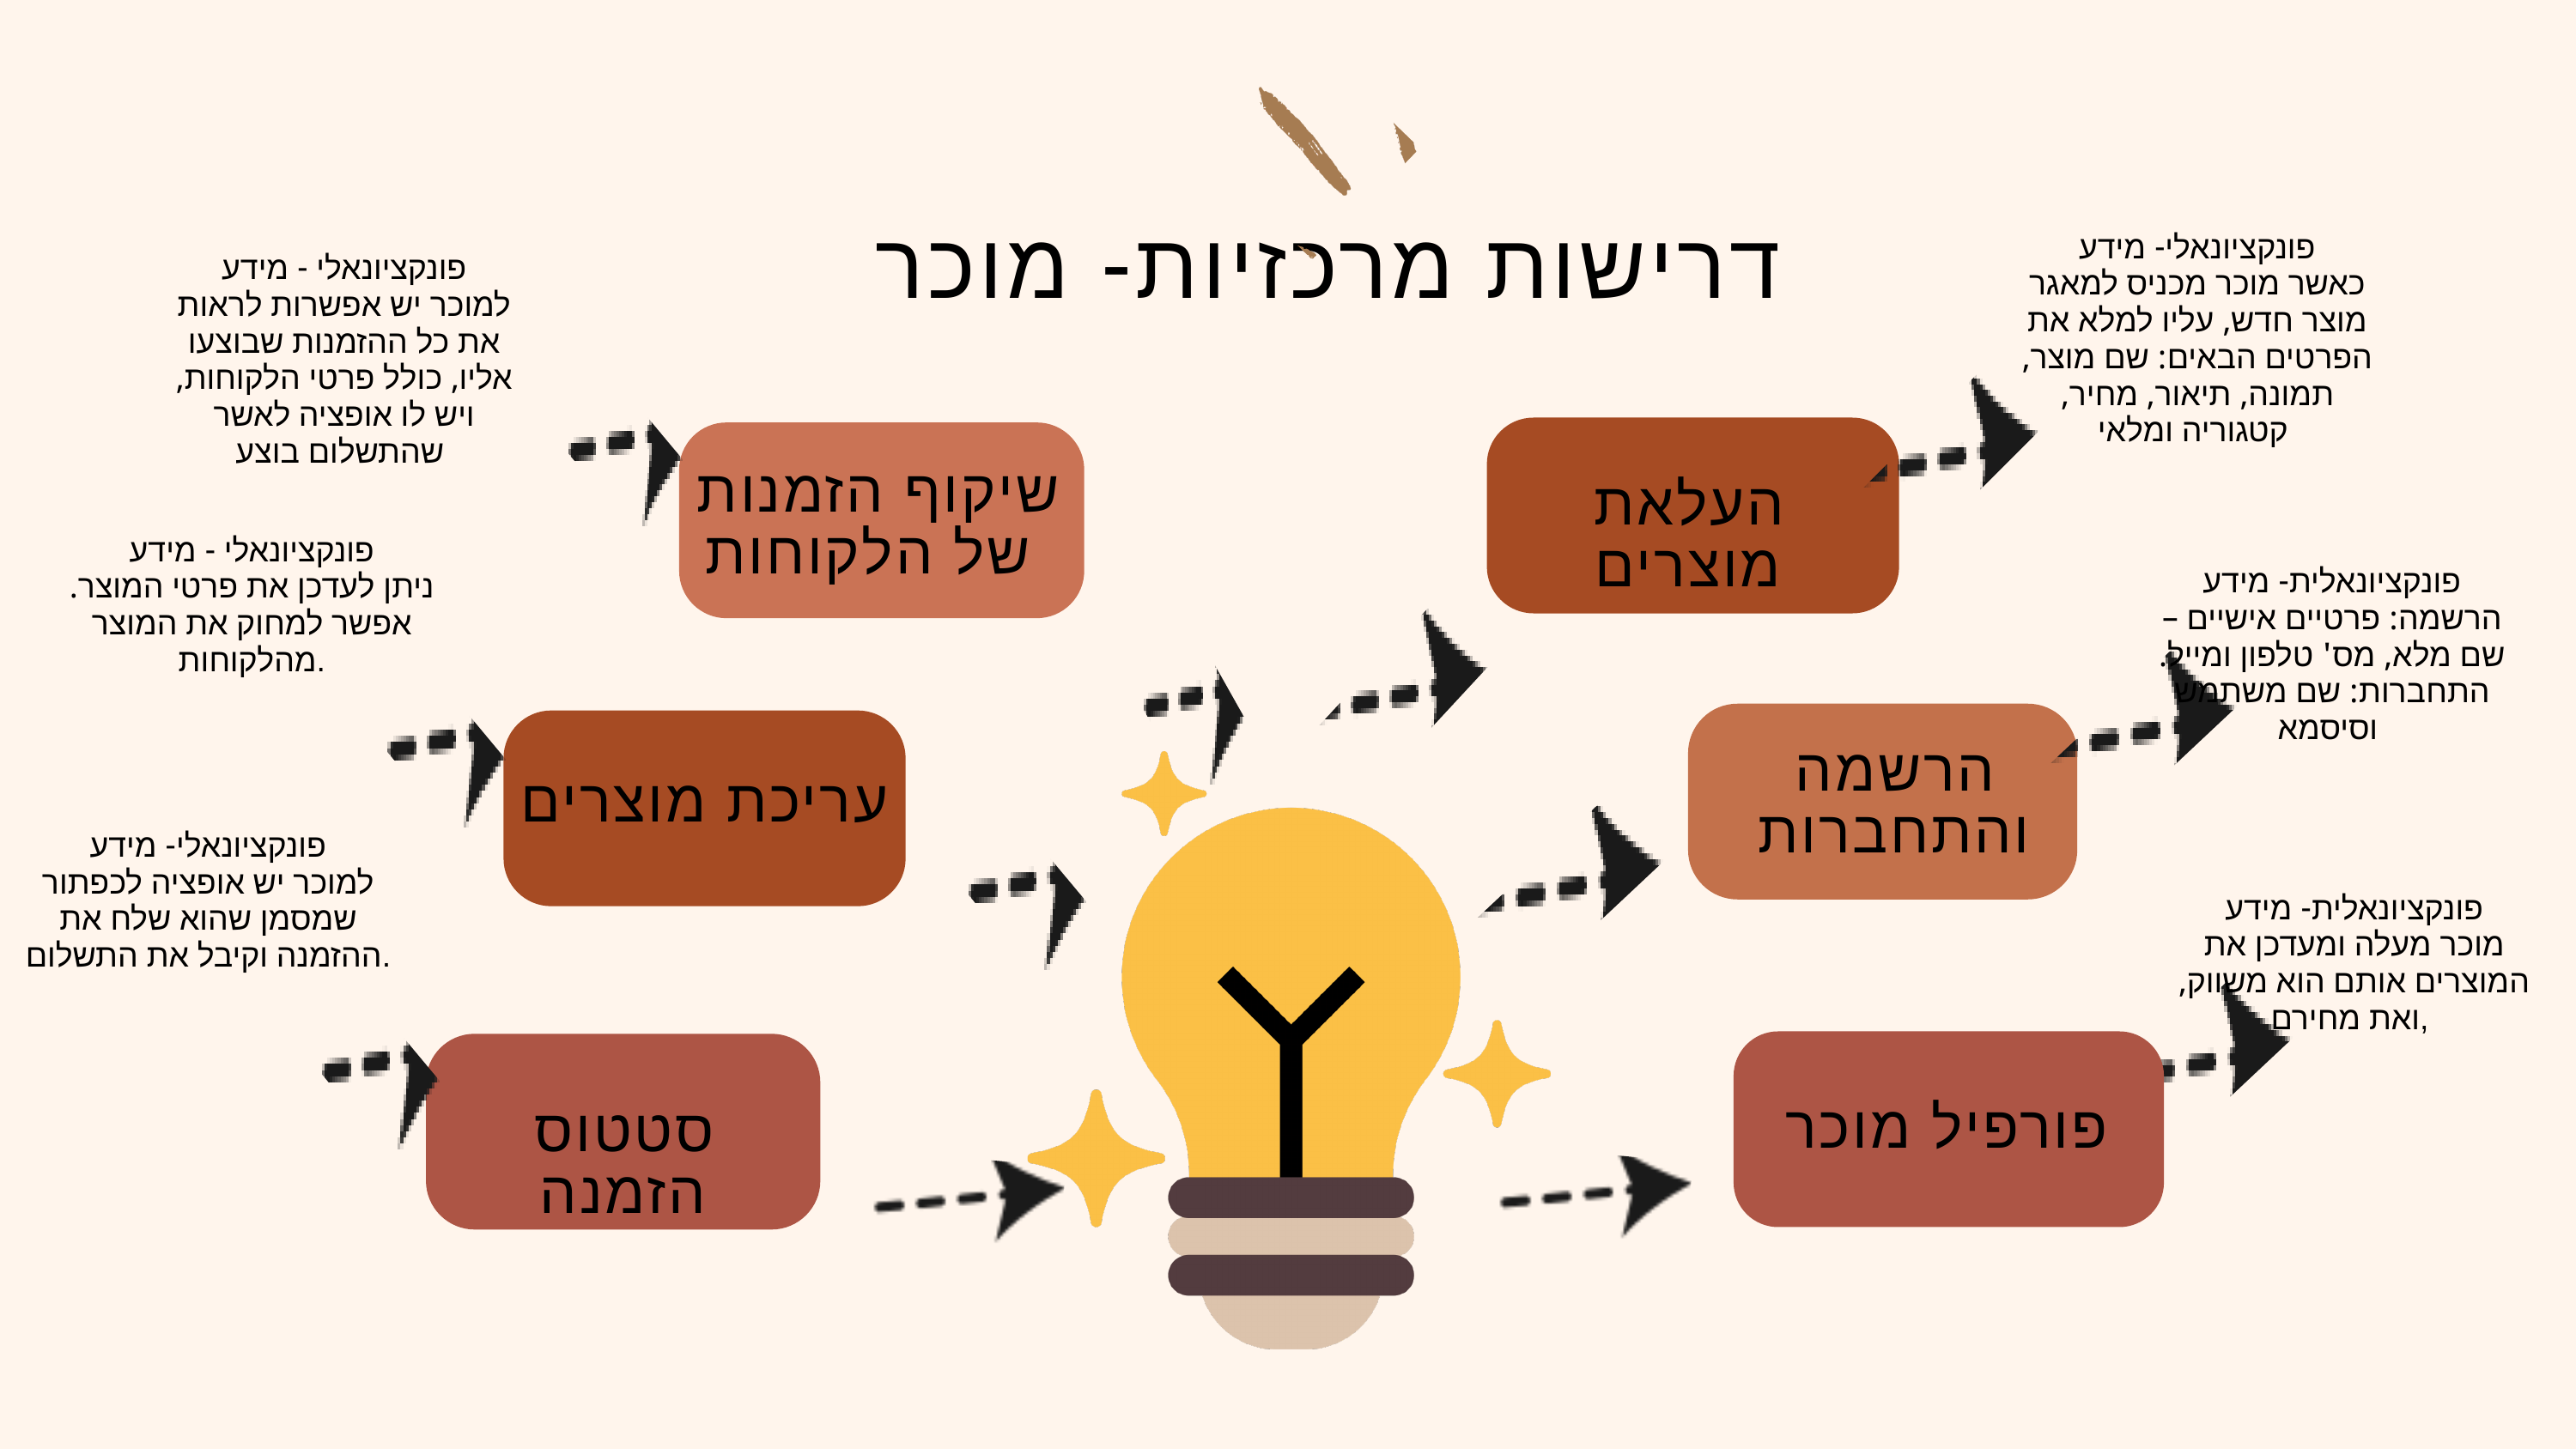

דרישות מרכזיות- מוכר
פונקציונאלי- מידע
כאשר מוכר מכניס למאגר מוצר חדש, עליו למלא את הפרטים הבאים: שם מוצר, תמונה, תיאור, מחיר, קטגוריה ומלאי
פונקציונאלי - מידע
למוכר יש אפשרות לראות את כל ההזמנות שבוצעו אליו, כולל פרטי הלקוחות, ויש לו אופציה לאשר שהתשלום בוצע

שיקוף הזמנות  של הלקוחות
העלאת מוצרים
פונקציונאלי - מידע
ניתן לעדכן את פרטי המוצר. אפשר למחוק את המוצר מהלקוחות.
פונקציונאלית- מידע
הרשמה: פרטיים אישיים – שם מלא, מס' טלפון ומייל. התחברות: שם משתמש וסיסמא

הרשמה והתחברות

עריכת מוצרים
פונקציונאלי- מידע
למוכר יש אופציה לכפתור שמסמן שהוא שלח את ההזמנה וקיבל את התשלום.

פונקציונאלית- מידע
מוכר מעלה ומעדכן את המוצרים אותם הוא משווק, ואת מחירם,

פורפיל מוכר
סטטוס הזמנה